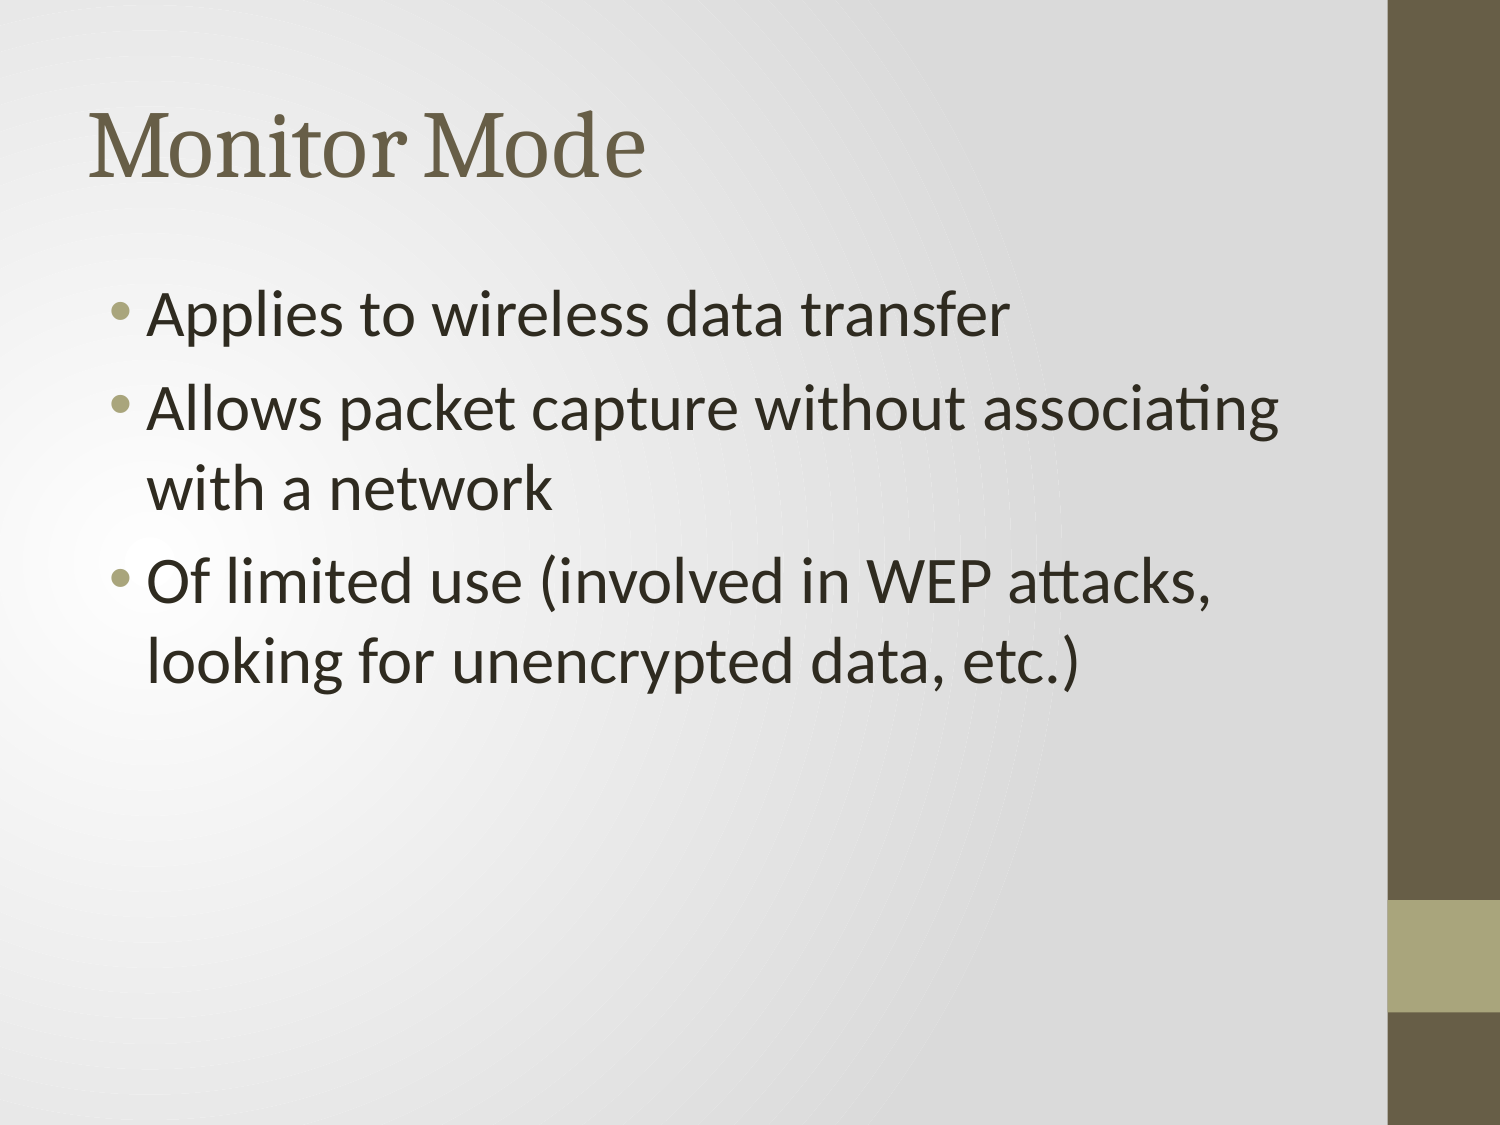

# Monitor Mode
Applies to wireless data transfer
Allows packet capture without associating with a network
Of limited use (involved in WEP attacks, looking for unencrypted data, etc.)